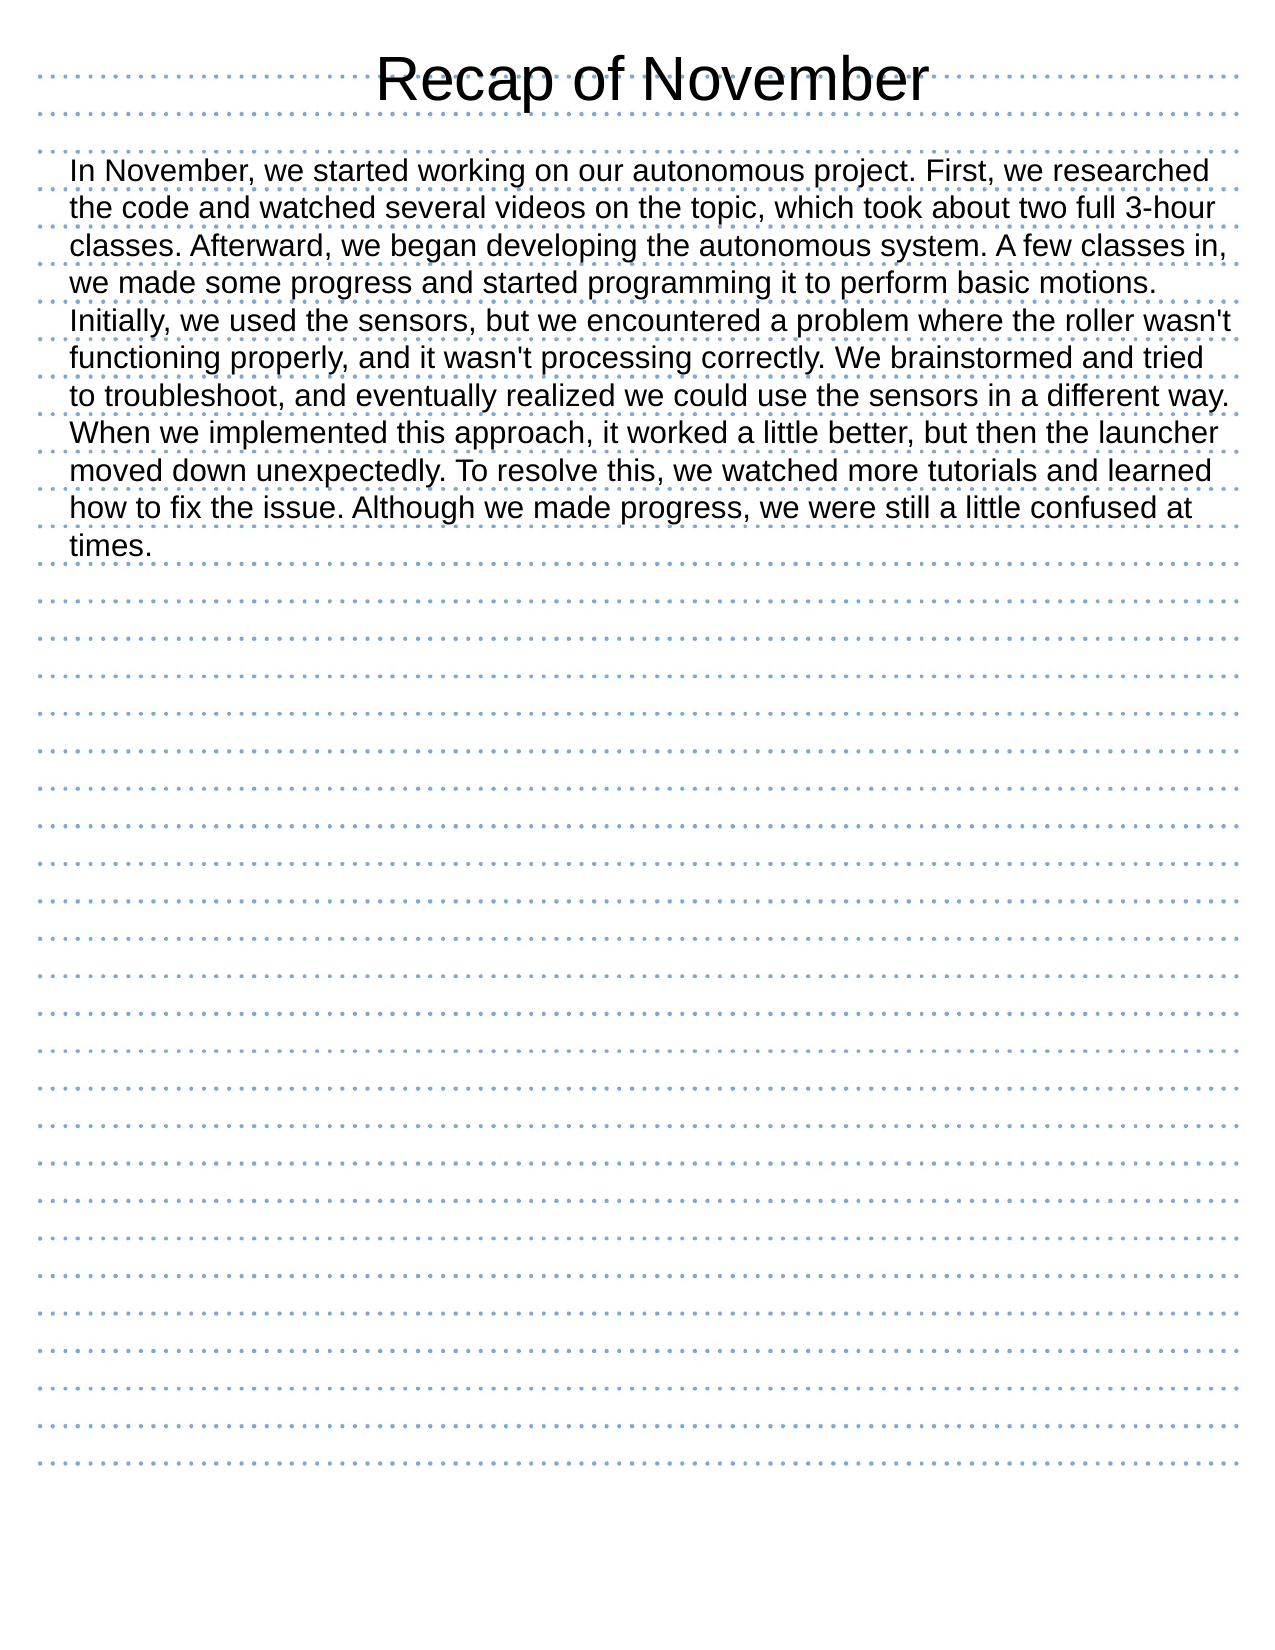

Recap of November

In November, we started working on our autonomous project. First, we researched the code and watched several videos on the topic, which took about two full 3-hour classes. Afterward, we began developing the autonomous system. A few classes in, we made some progress and started programming it to perform basic motions. Initially, we used the sensors, but we encountered a problem where the roller wasn't functioning properly, and it wasn't processing correctly. We brainstormed and tried to troubleshoot, and eventually realized we could use the sensors in a different way. When we implemented this approach, it worked a little better, but then the launcher moved down unexpectedly. To resolve this, we watched more tutorials and learned how to fix the issue. Although we made progress, we were still a little confused at times.

#